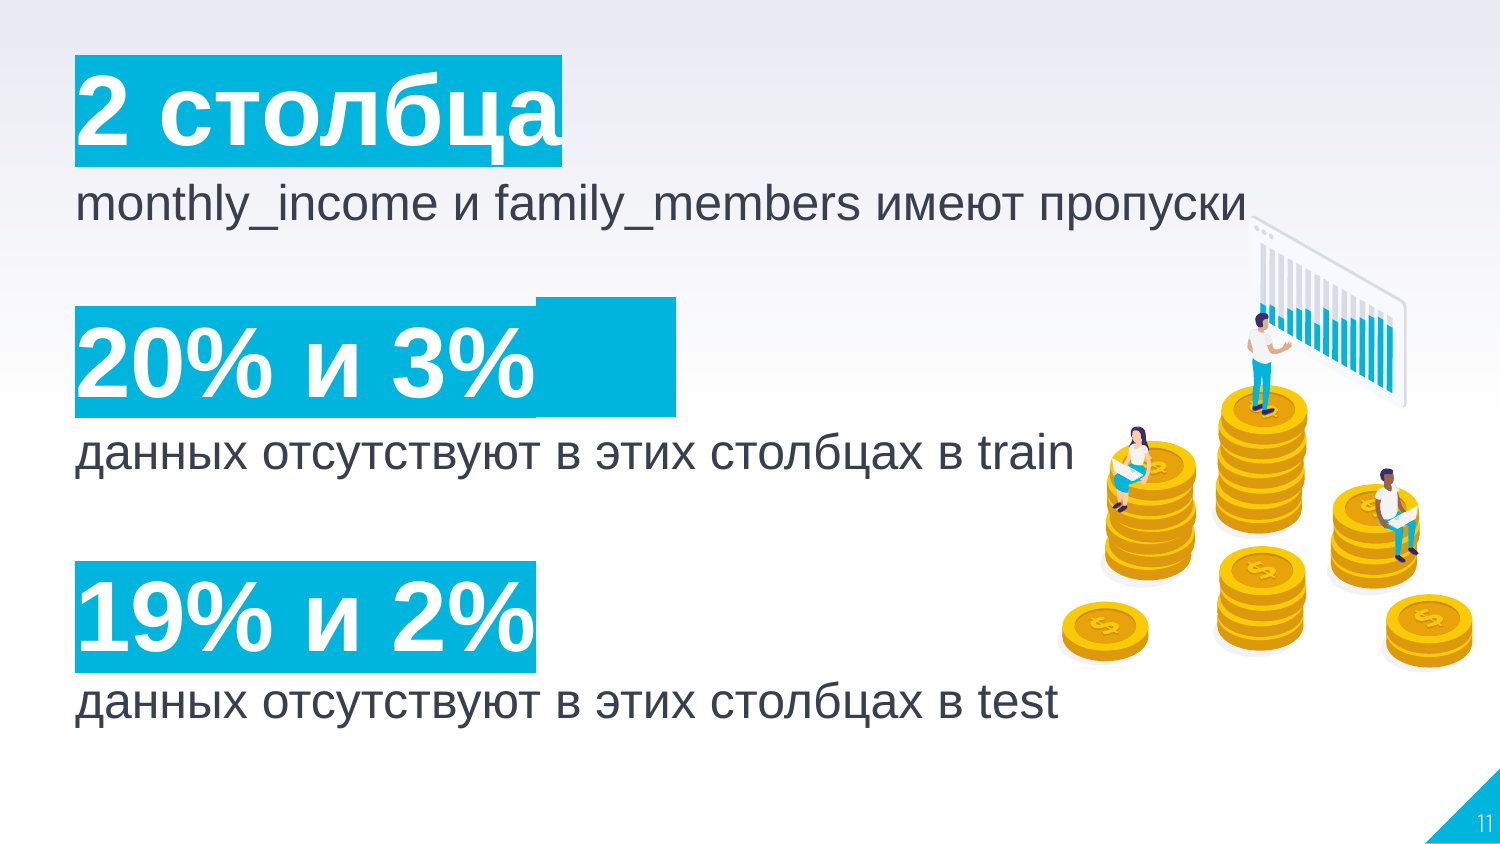

2 столбца
monthly_income и family_members имеют пропуски

20% и 3%
данных отсутствуют в этих столбцах в train
19% и 2%
данных отсутствуют в этих столбцах в test
11